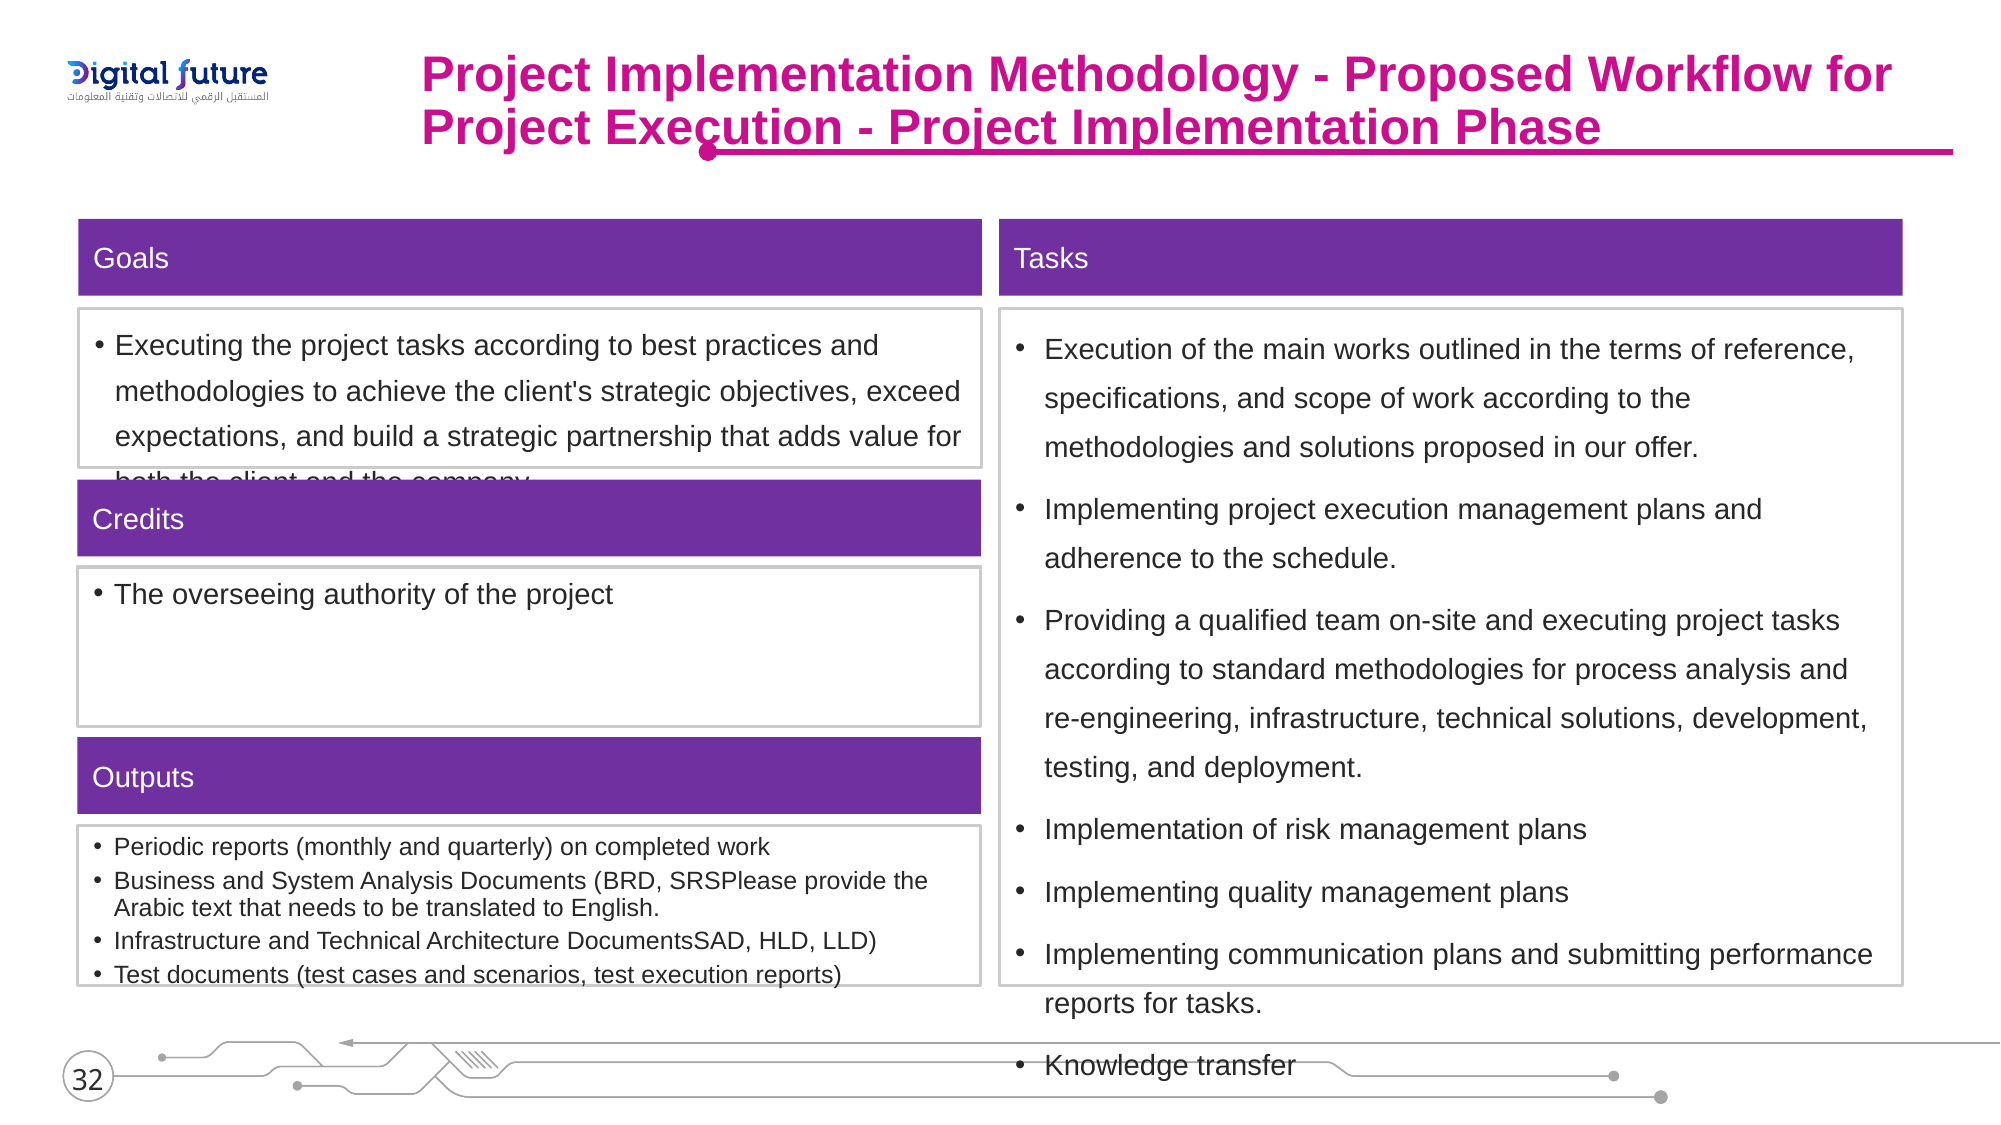

Project Implementation Methodology - Proposed Workflow for Project Execution - Project Implementation Phase
Goals
Tasks
Executing the project tasks according to best practices and methodologies to achieve the client's strategic objectives, exceed expectations, and build a strategic partnership that adds value for both the client and the company.
Execution of the main works outlined in the terms of reference, specifications, and scope of work according to the methodologies and solutions proposed in our offer.
Implementing project execution management plans and adherence to the schedule.
Providing a qualified team on-site and executing project tasks according to standard methodologies for process analysis and re-engineering, infrastructure, technical solutions, development, testing, and deployment.
Implementation of risk management plans
Implementing quality management plans
Implementing communication plans and submitting performance reports for tasks.
Knowledge transfer

Credits
The overseeing authority of the project
Outputs
Periodic reports (monthly and quarterly) on completed work
Business and System Analysis Documents (BRD, SRSPlease provide the Arabic text that needs to be translated to English.
Infrastructure and Technical Architecture DocumentsSAD, HLD, LLD)
Test documents (test cases and scenarios, test execution reports)